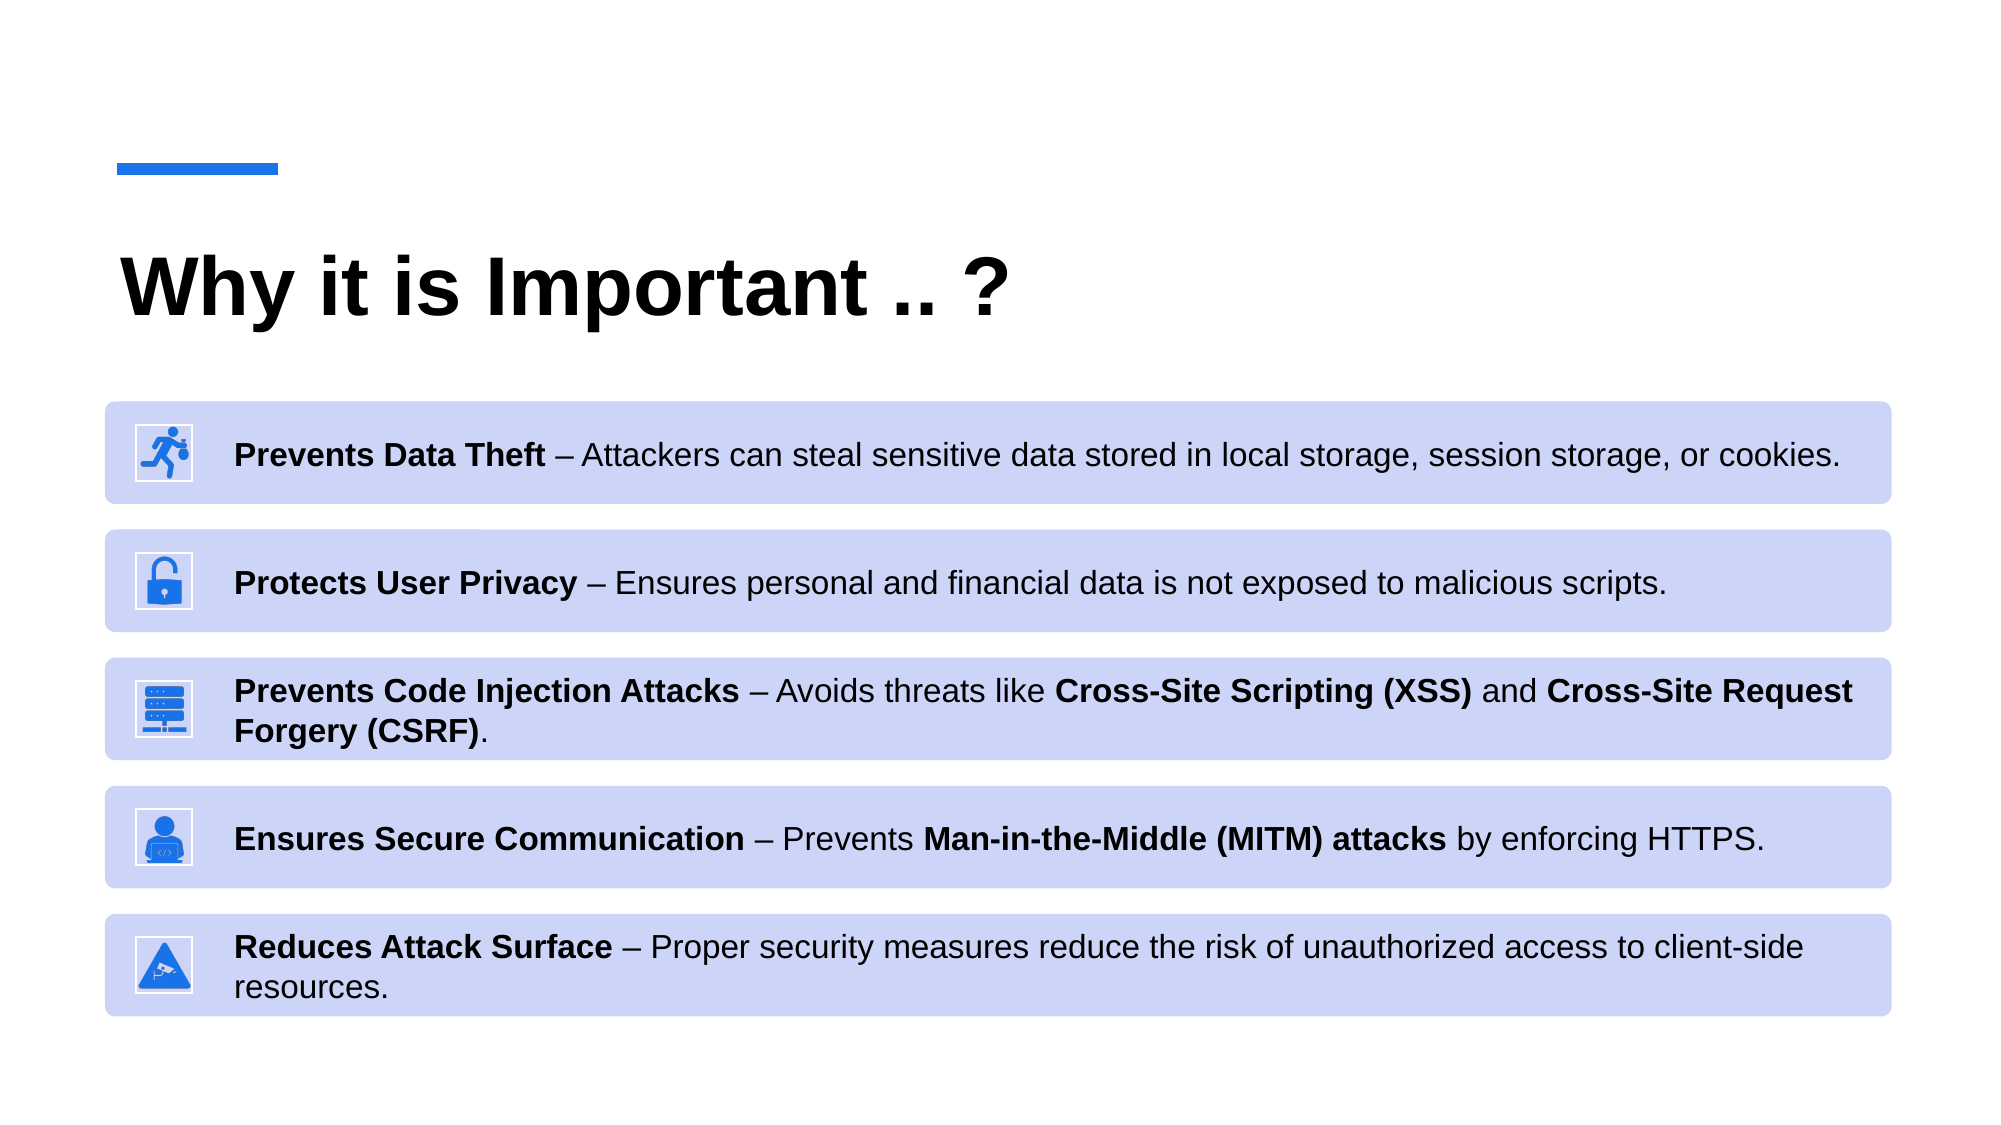

# Why it is Important .. ?
Prevents Data Theft – Attackers can steal sensitive data stored in local storage, session storage, or cookies.
Protects User Privacy – Ensures personal and financial data is not exposed to malicious scripts.
Prevents Code Injection Attacks – Avoids threats like Cross-Site Scripting (XSS) and Cross-Site Request Forgery (CSRF).
Ensures Secure Communication – Prevents Man-in-the-Middle (MITM) attacks by enforcing HTTPS.
Reduces Attack Surface – Proper security measures reduce the risk of unauthorized access to client-side resources.